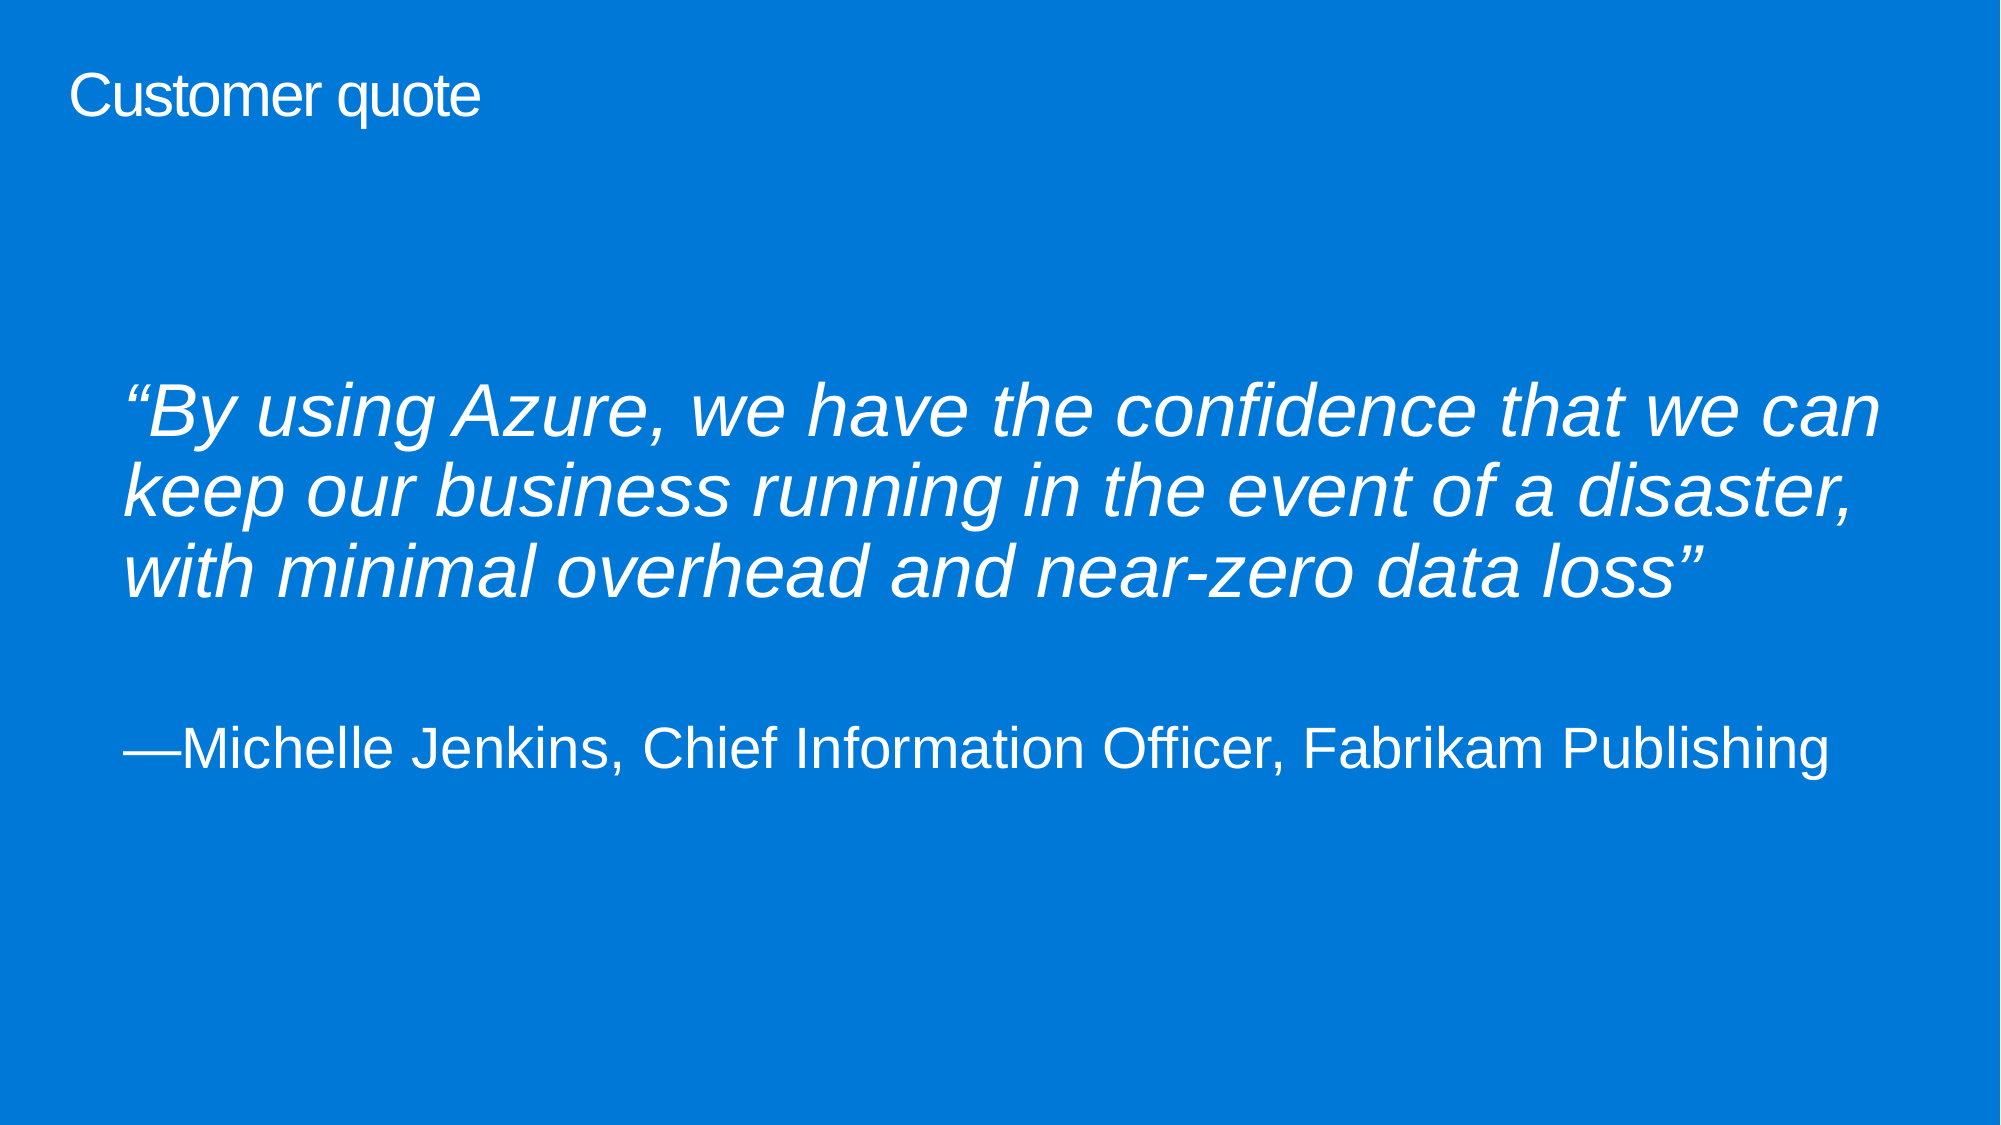

# Customer quote
“By using Azure, we have the confidence that we can keep our business running in the event of a disaster, with minimal overhead and near-zero data loss”

—Michelle Jenkins, Chief Information Officer, Fabrikam Publishing